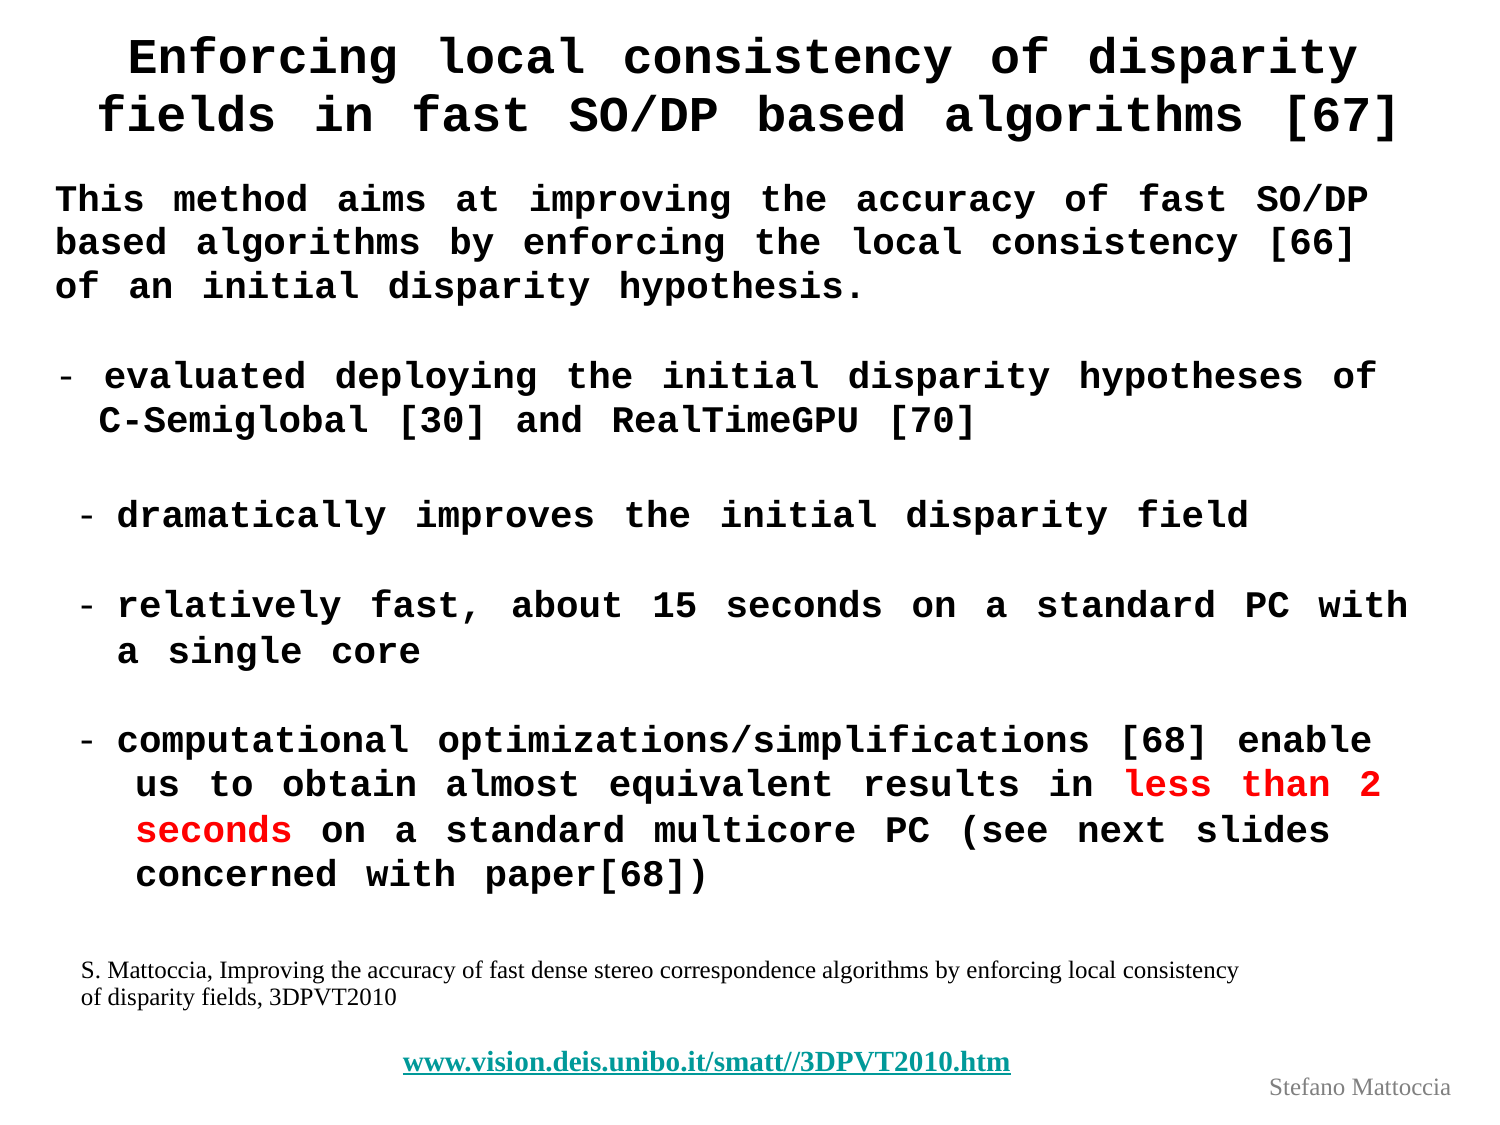

Enforcing   local   consistency   of   disparity
	fields   in   fast   SO/DP   based   algorithms   [67]

This   method   aims   at   improving   the   accuracy   of   fast   SO/DP
based   algorithms   by   enforcing   the   local   consistency   [66]
of   an   initial   disparity   hypothesis.

-   evaluated   deploying   the   initial   disparity   hypotheses   of
		C-Semiglobal   [30]   and   RealTimeGPU   [70]
-

-

-
dramatically   improves   the   initial   disparity   field

relatively   fast,   about   15   seconds   on   a   standard   PC   with
a   single   core

computational   optimizations/simplifications   [68]   enable
	us   to   obtain   almost   equivalent   results   in   less   than   2
	seconds   on   a   standard   multicore   PC   (see   next   slides
	concerned   with   paper[68])

S. Mattoccia, Improving the accuracy of fast dense stereo correspondence algorithms by enforcing local consistency
of disparity fields, 3DPVT2010
www.vision.deis.unibo.it/smatt//3DPVT2010.htm
Stefano Mattoccia